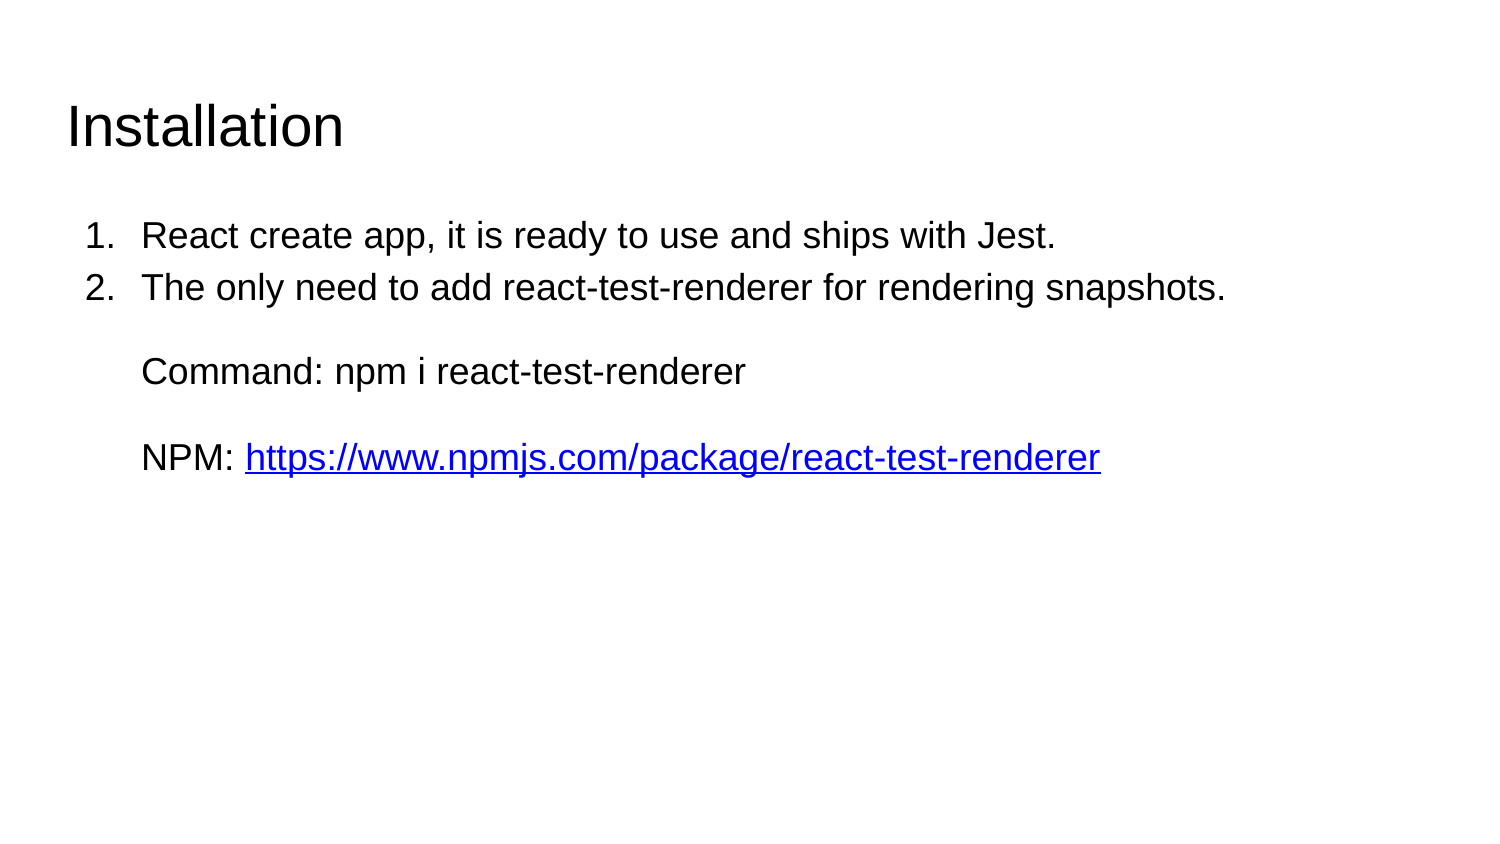

# Installation
React create app, it is ready to use and ships with Jest.
The only need to add react-test-renderer for rendering snapshots.
Command: npm i react-test-renderer
NPM: https://www.npmjs.com/package/react-test-renderer